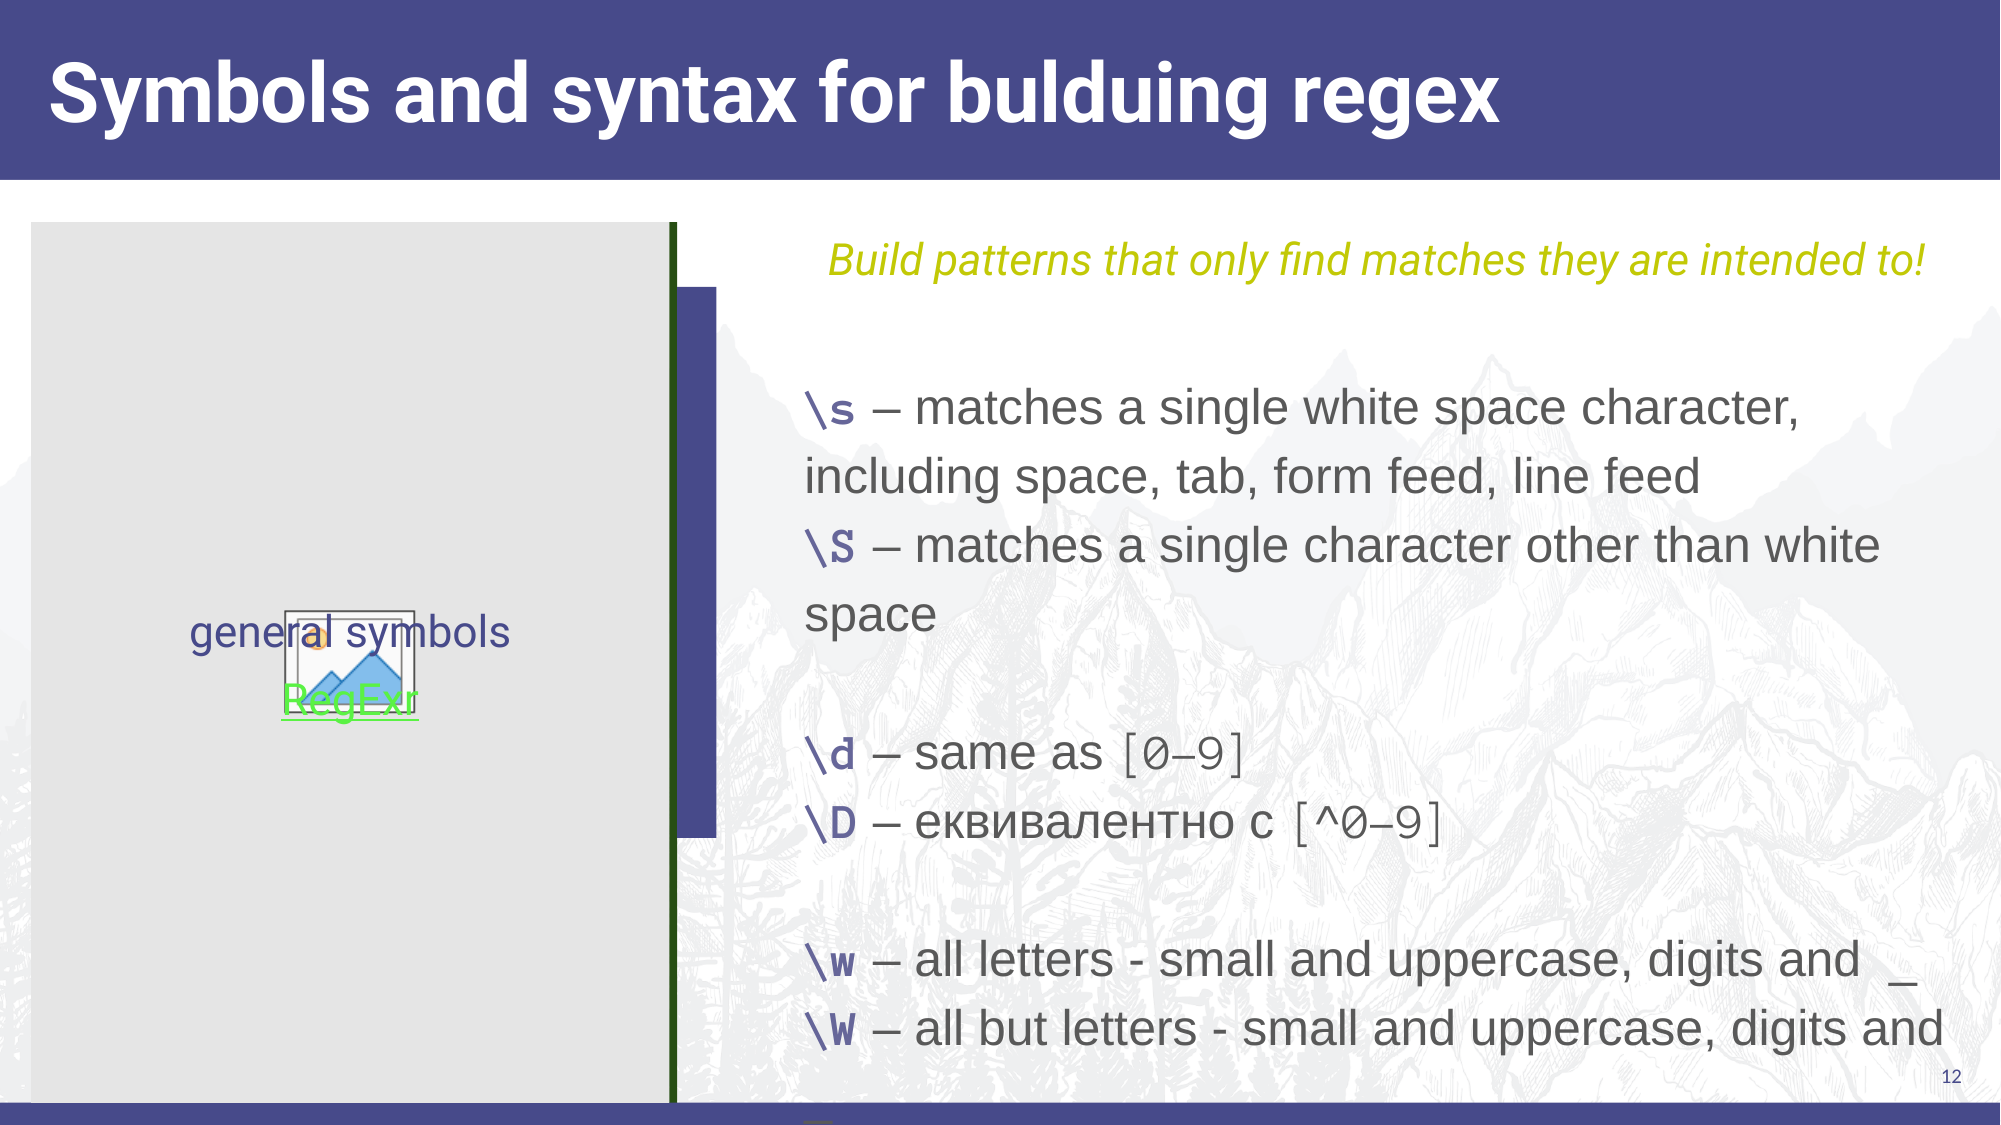

# Symbols and syntax for bulduing regex
Build patterns that only find matches they are intended to!

\s – matches a single white space character, including space, tab, form feed, line feed
\S – matches a single character other than white space

\d – same as [0-9]
\D – еквивалентно с [^0-9]

\w – all letters - small and uppercase, digits and  _
\W – all but letters - small and uppercase, digits and _
general symbols
RegExr
12